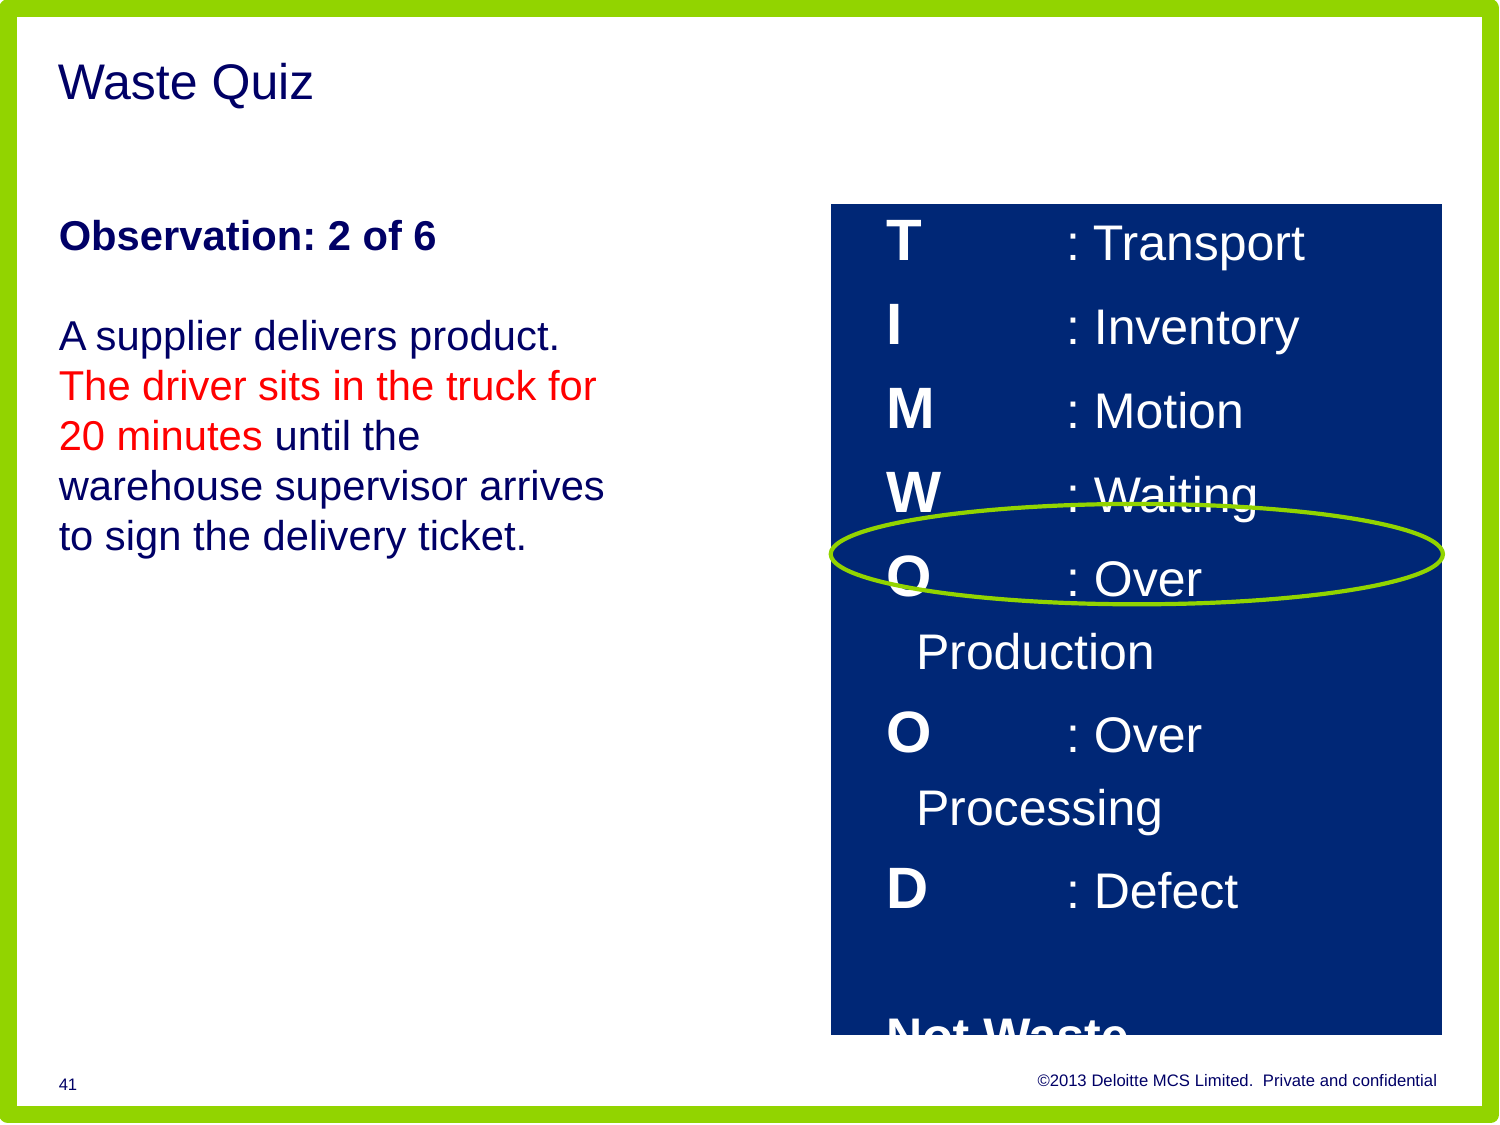

# Waste Quiz
T 	: Transport
I 	: Inventory
M 	: Motion
W 	: Waiting
O 	: Over Production
O	: Over Processing
D	: Defect

Not Waste
Observation: 2 of 6

A supplier delivers product. The driver sits in the truck for 20 minutes until the warehouse supervisor arrives to sign the delivery ticket.

41